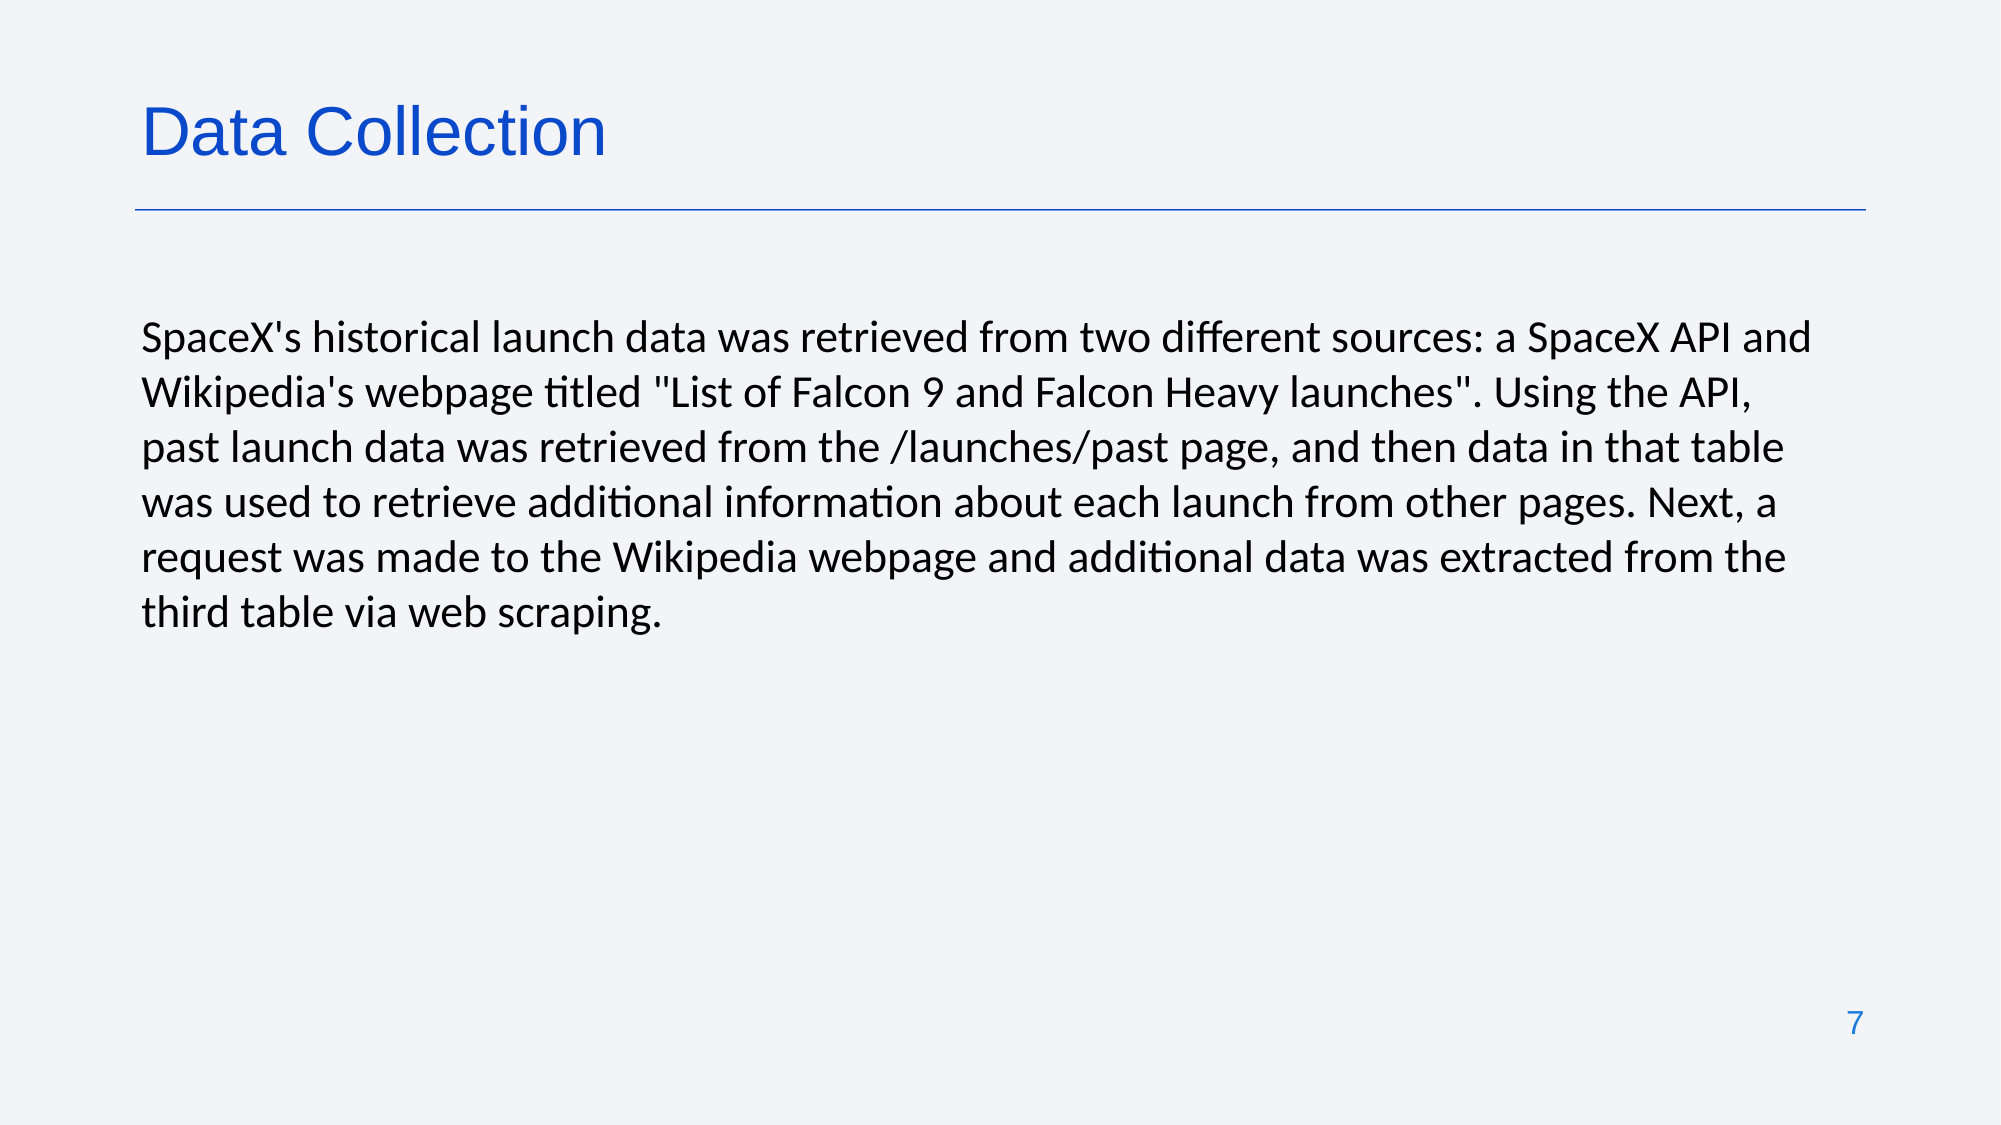

Data Collection
SpaceX's historical launch data was retrieved from two different sources: a SpaceX API and Wikipedia's webpage titled "List of Falcon 9 and Falcon Heavy launches". Using the API, past launch data was retrieved from the /launches/past page, and then data in that table was used to retrieve additional information about each launch from other pages. Next, a request was made to the Wikipedia webpage and additional data was extracted from the third table via web scraping.

7